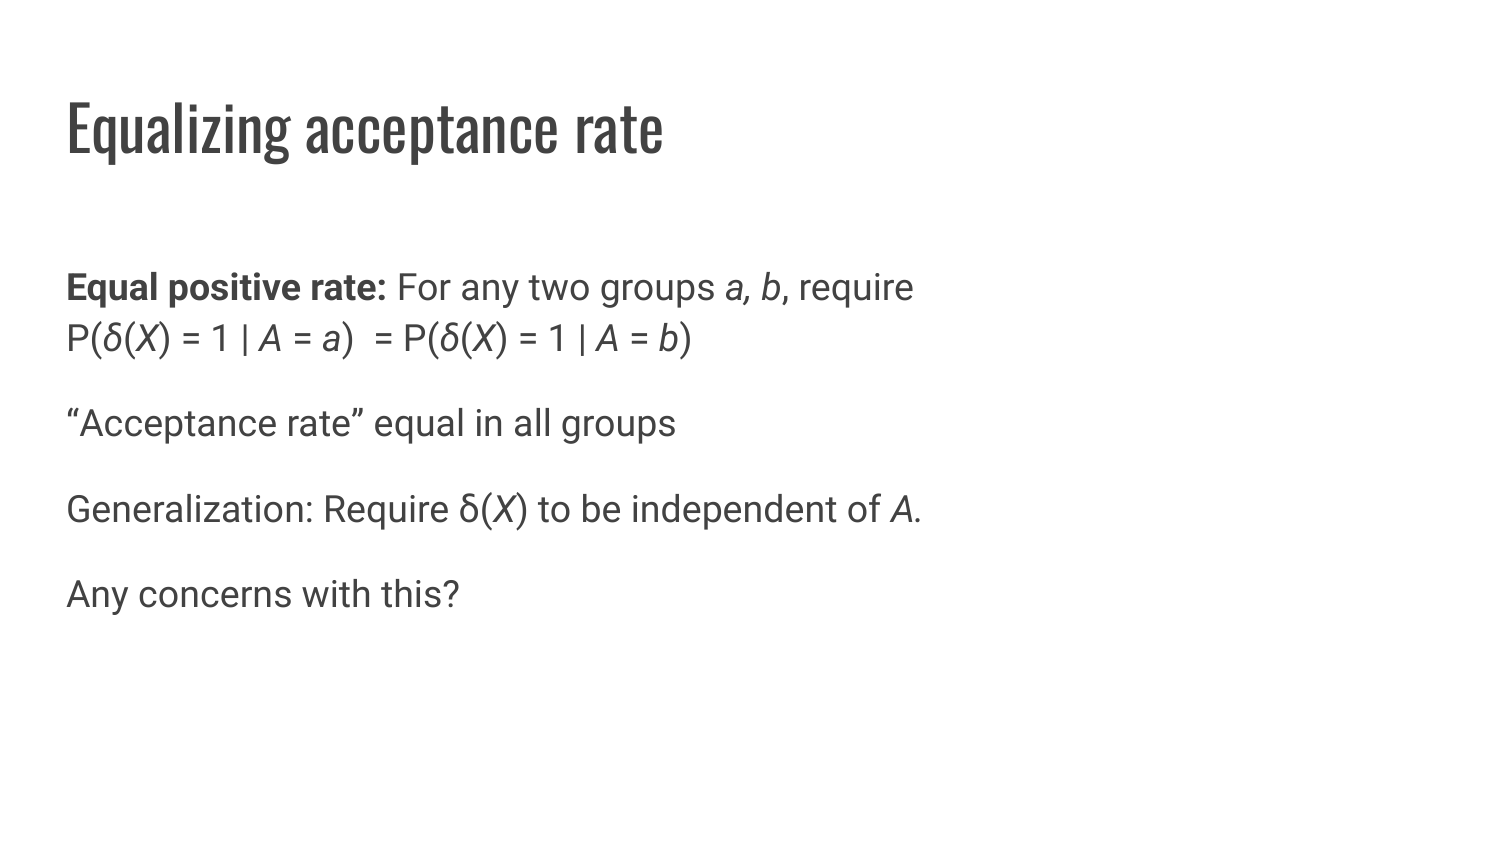

# Equalizing acceptance rate
Equal positive rate: For any two groups a, b, require
P(δ(X) = 1 | A = a)  = P(δ(X) = 1 | A = b)
“Acceptance rate” equal in all groups
Generalization: Require δ(X) to be independent of A.
Any concerns with this?